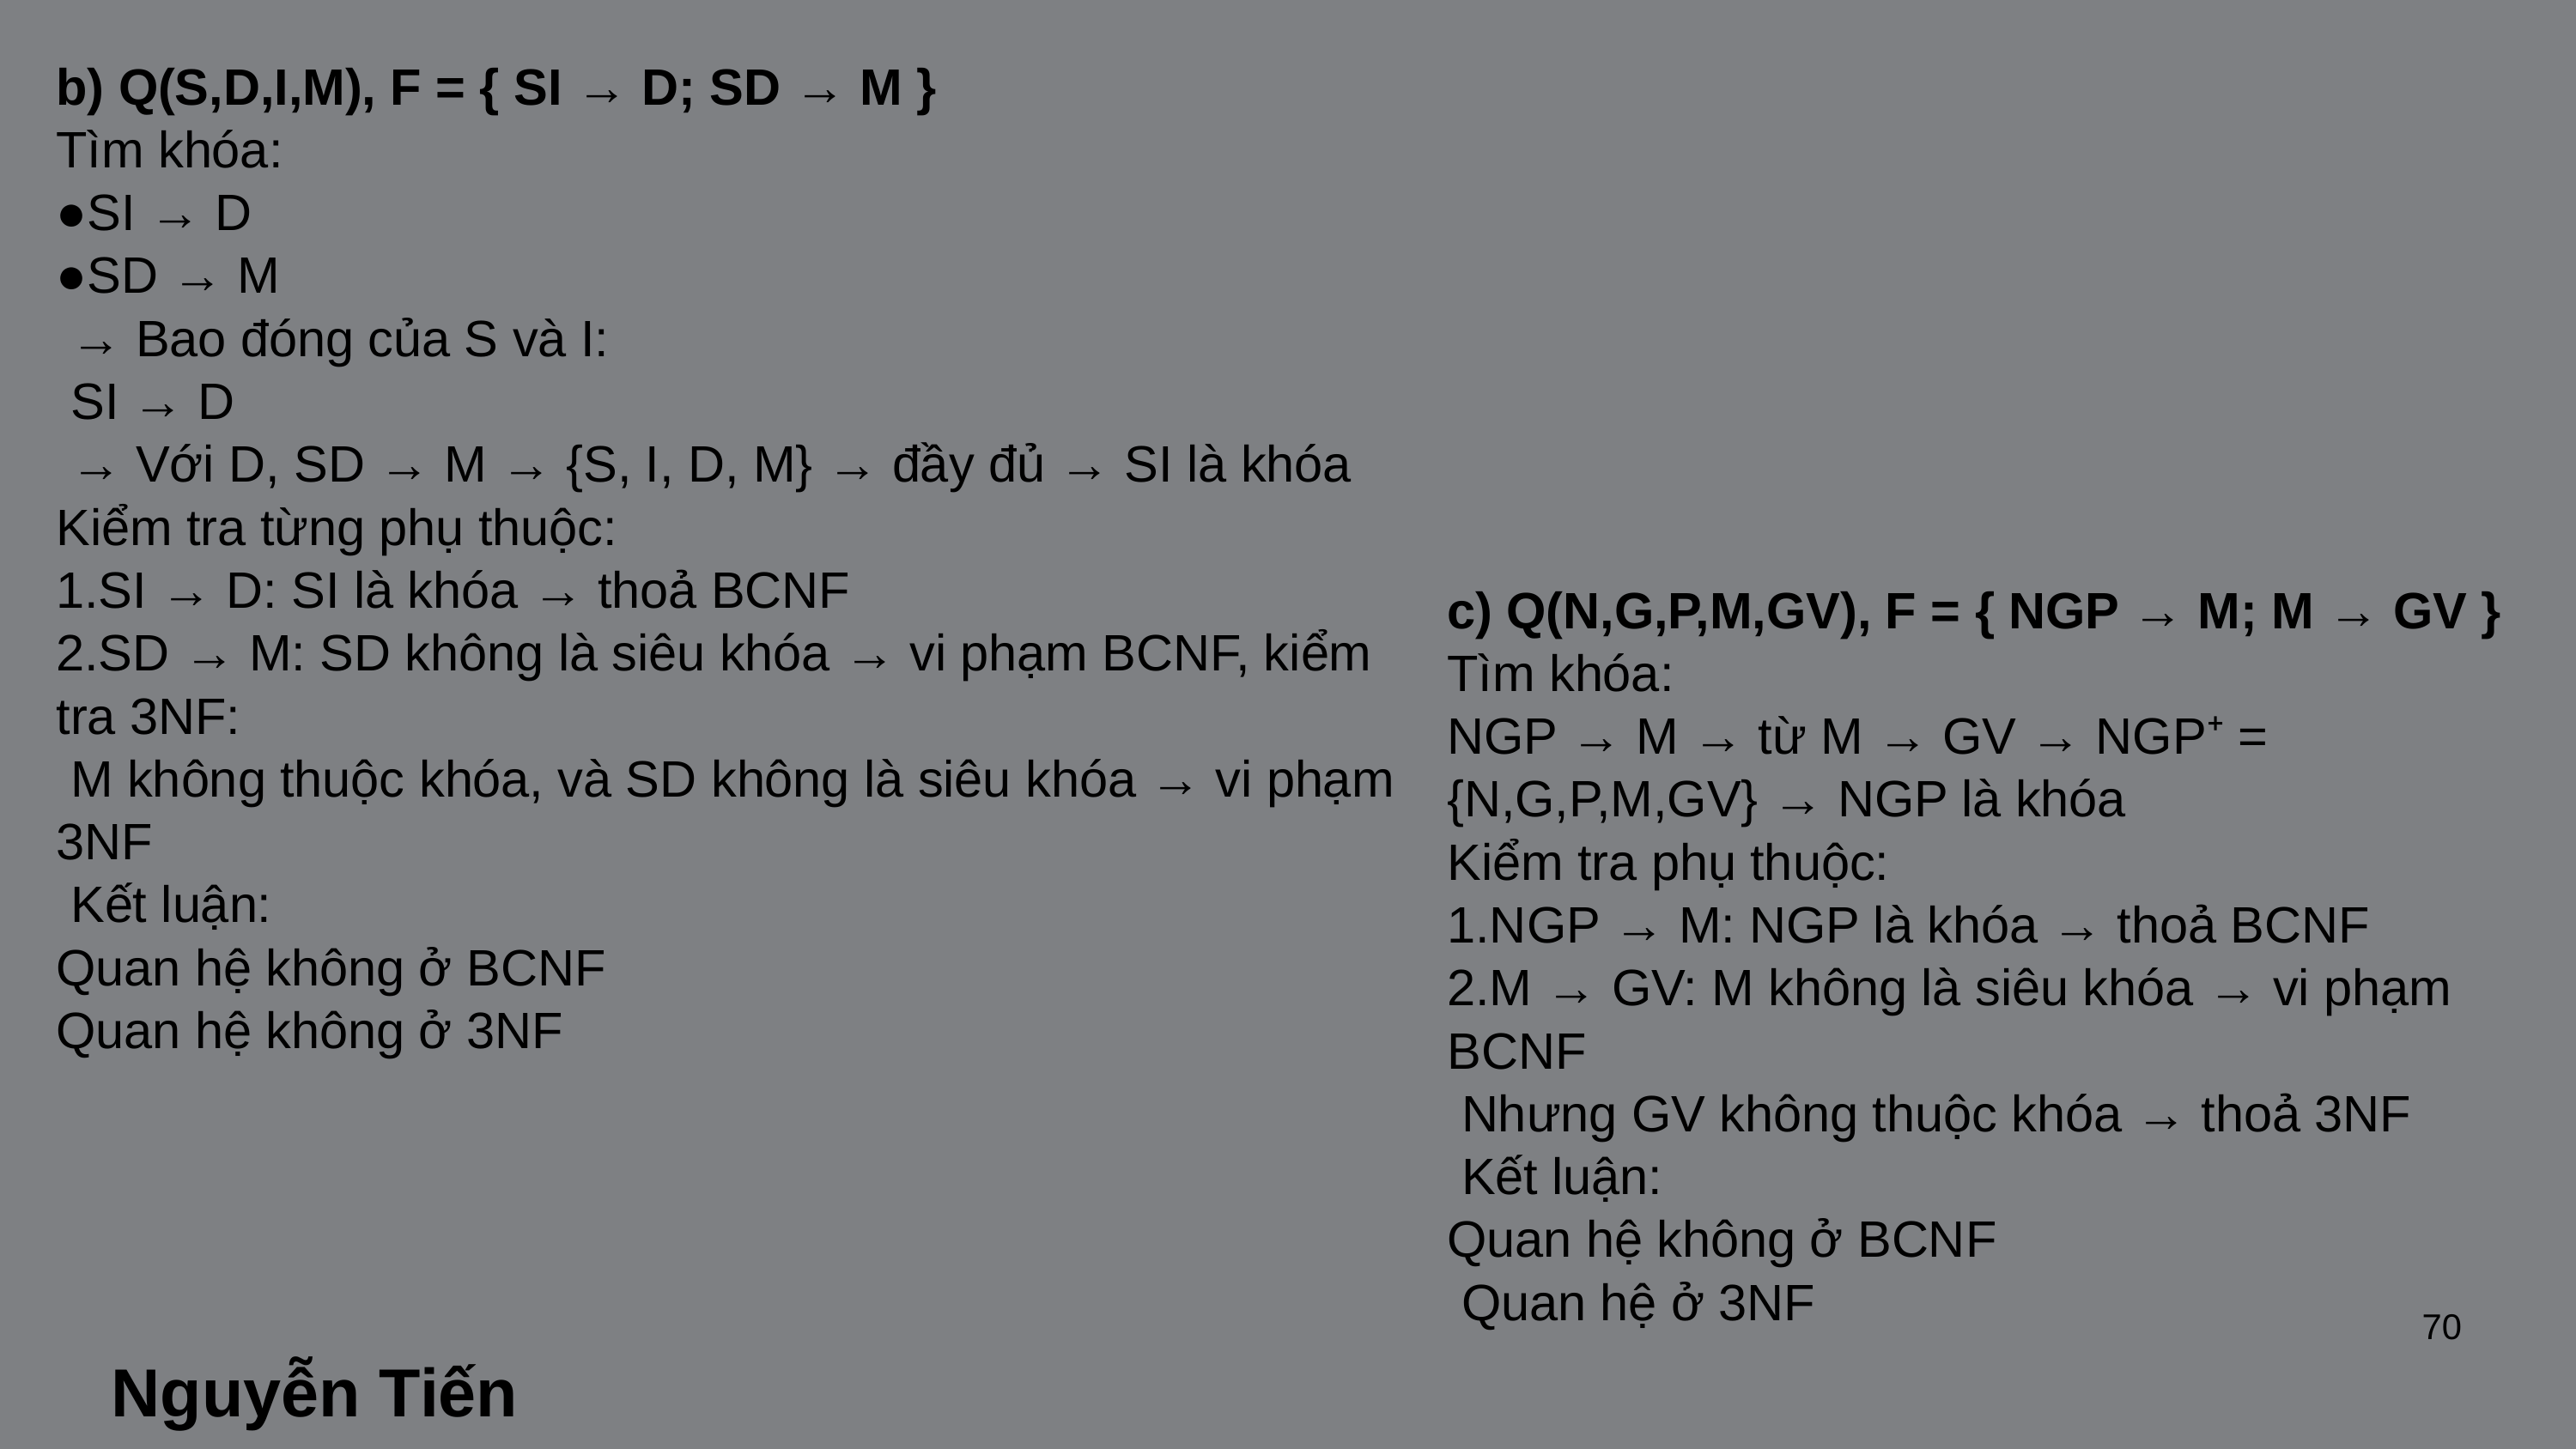

b) Q(S,D,I,M), F = { SI → D; SD → M }
Tìm khóa:
●SI → D
●SD → M
 → Bao đóng của S và I:
 SI → D
 → Với D, SD → M → {S, I, D, M} → đầy đủ → SI là khóa
Kiểm tra từng phụ thuộc:
1.SI → D: SI là khóa → thoả BCNF
2.SD → M: SD không là siêu khóa → vi phạm BCNF, kiểm tra 3NF:
 M không thuộc khóa, và SD không là siêu khóa → vi phạm 3NF
 Kết luận:
Quan hệ không ở BCNF
Quan hệ không ở 3NF

c) Q(N,G,P,M,GV), F = { NGP → M; M → GV }
Tìm khóa:
NGP → M → từ M → GV → NGP⁺ = {N,G,P,M,GV} → NGP là khóa
Kiểm tra phụ thuộc:
1.NGP → M: NGP là khóa → thoả BCNF
2.M → GV: M không là siêu khóa → vi phạm BCNF
 Nhưng GV không thuộc khóa → thoả 3NF
 Kết luận:
Quan hệ không ở BCNF
 Quan hệ ở 3NF

70
Nguyễn Tiến Đạt